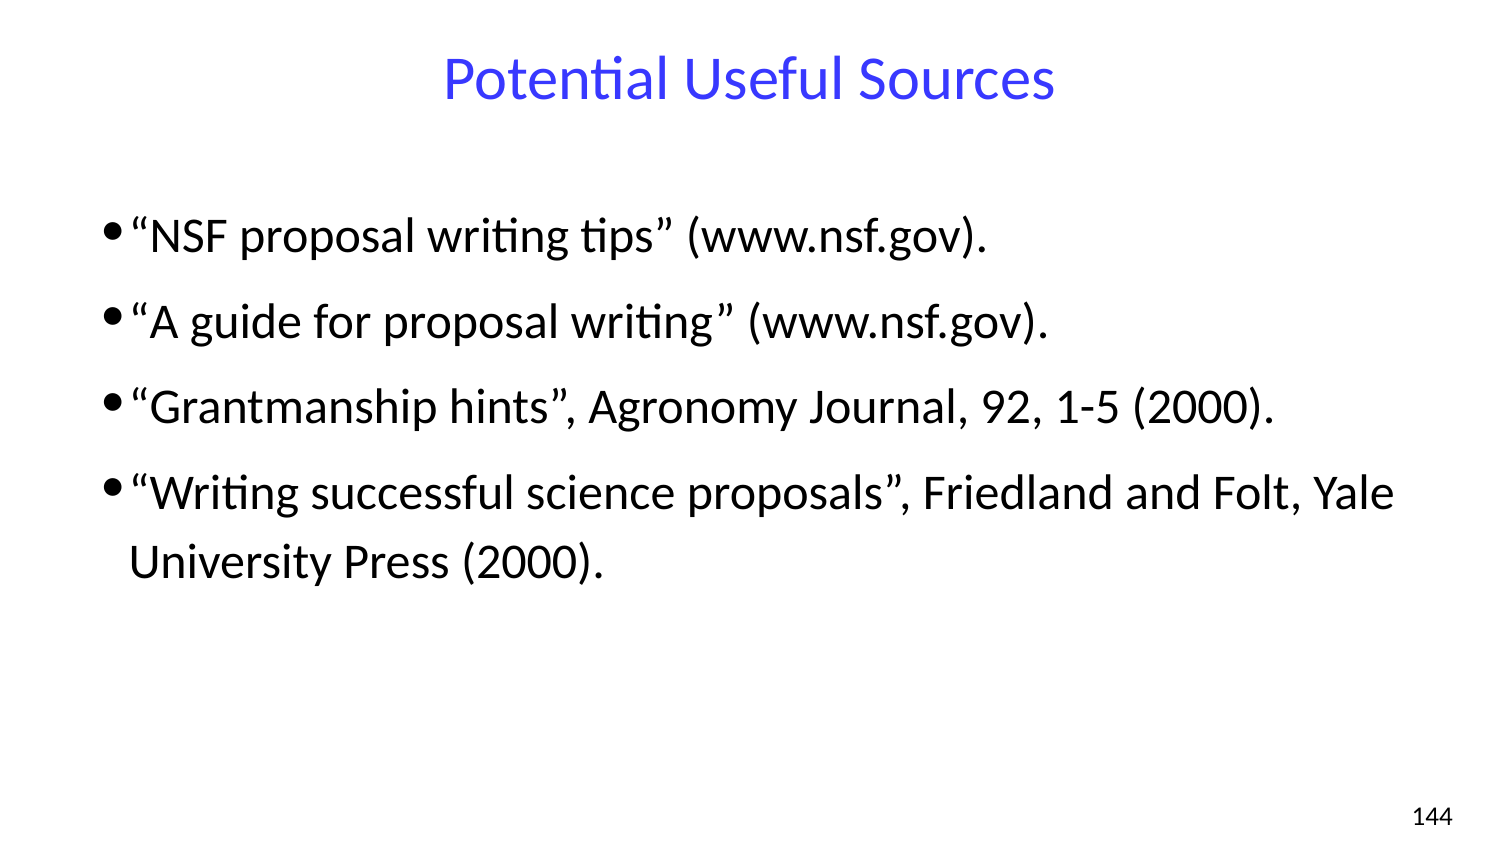

# Potential Useful Sources
“NSF proposal writing tips” (www.nsf.gov).
“A guide for proposal writing” (www.nsf.gov).
“Grantmanship hints”, Agronomy Journal, 92, 1-5 (2000).
“Writing successful science proposals”, Friedland and Folt, Yale University Press (2000).
144